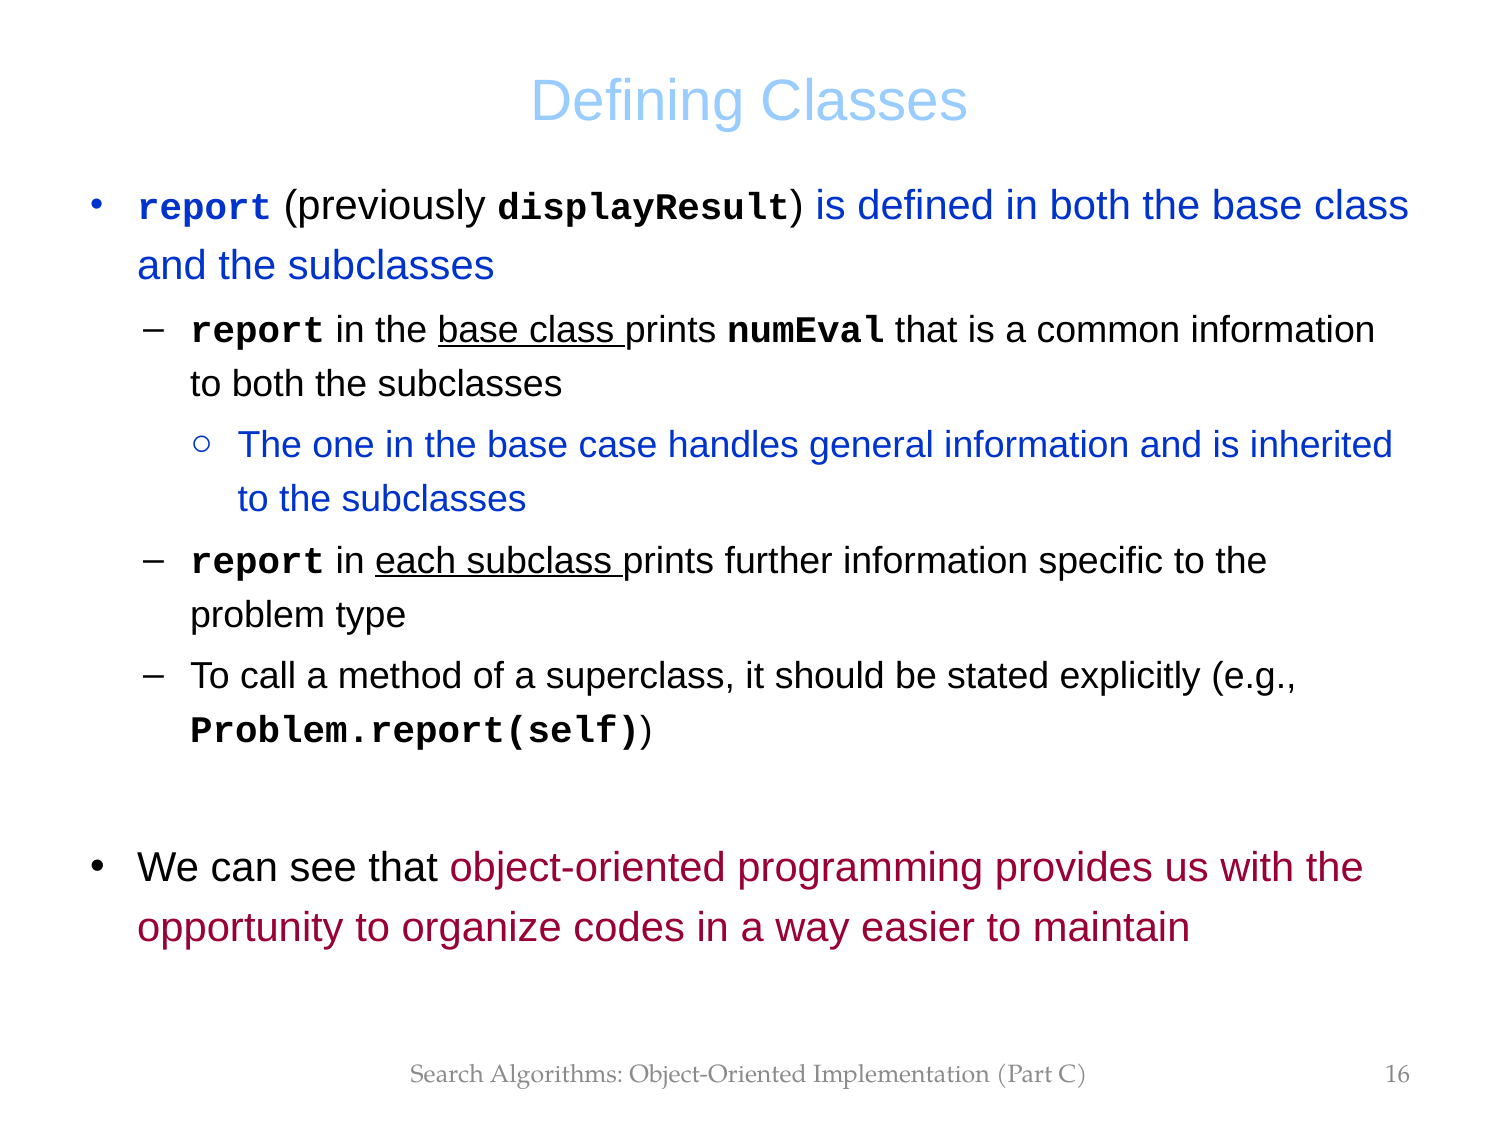

# Defining Classes
report (previously displayResult) is defined in both the base class and the subclasses
report in the base class prints numEval that is a common information to both the subclasses
The one in the base case handles general information and is inherited to the subclasses
report in each subclass prints further information specific to the problem type
To call a method of a superclass, it should be stated explicitly (e.g., Problem.report(self))

We can see that object-oriented programming provides us with the opportunity to organize codes in a way easier to maintain
Search Algorithms: Object-Oriented Implementation (Part C)
16